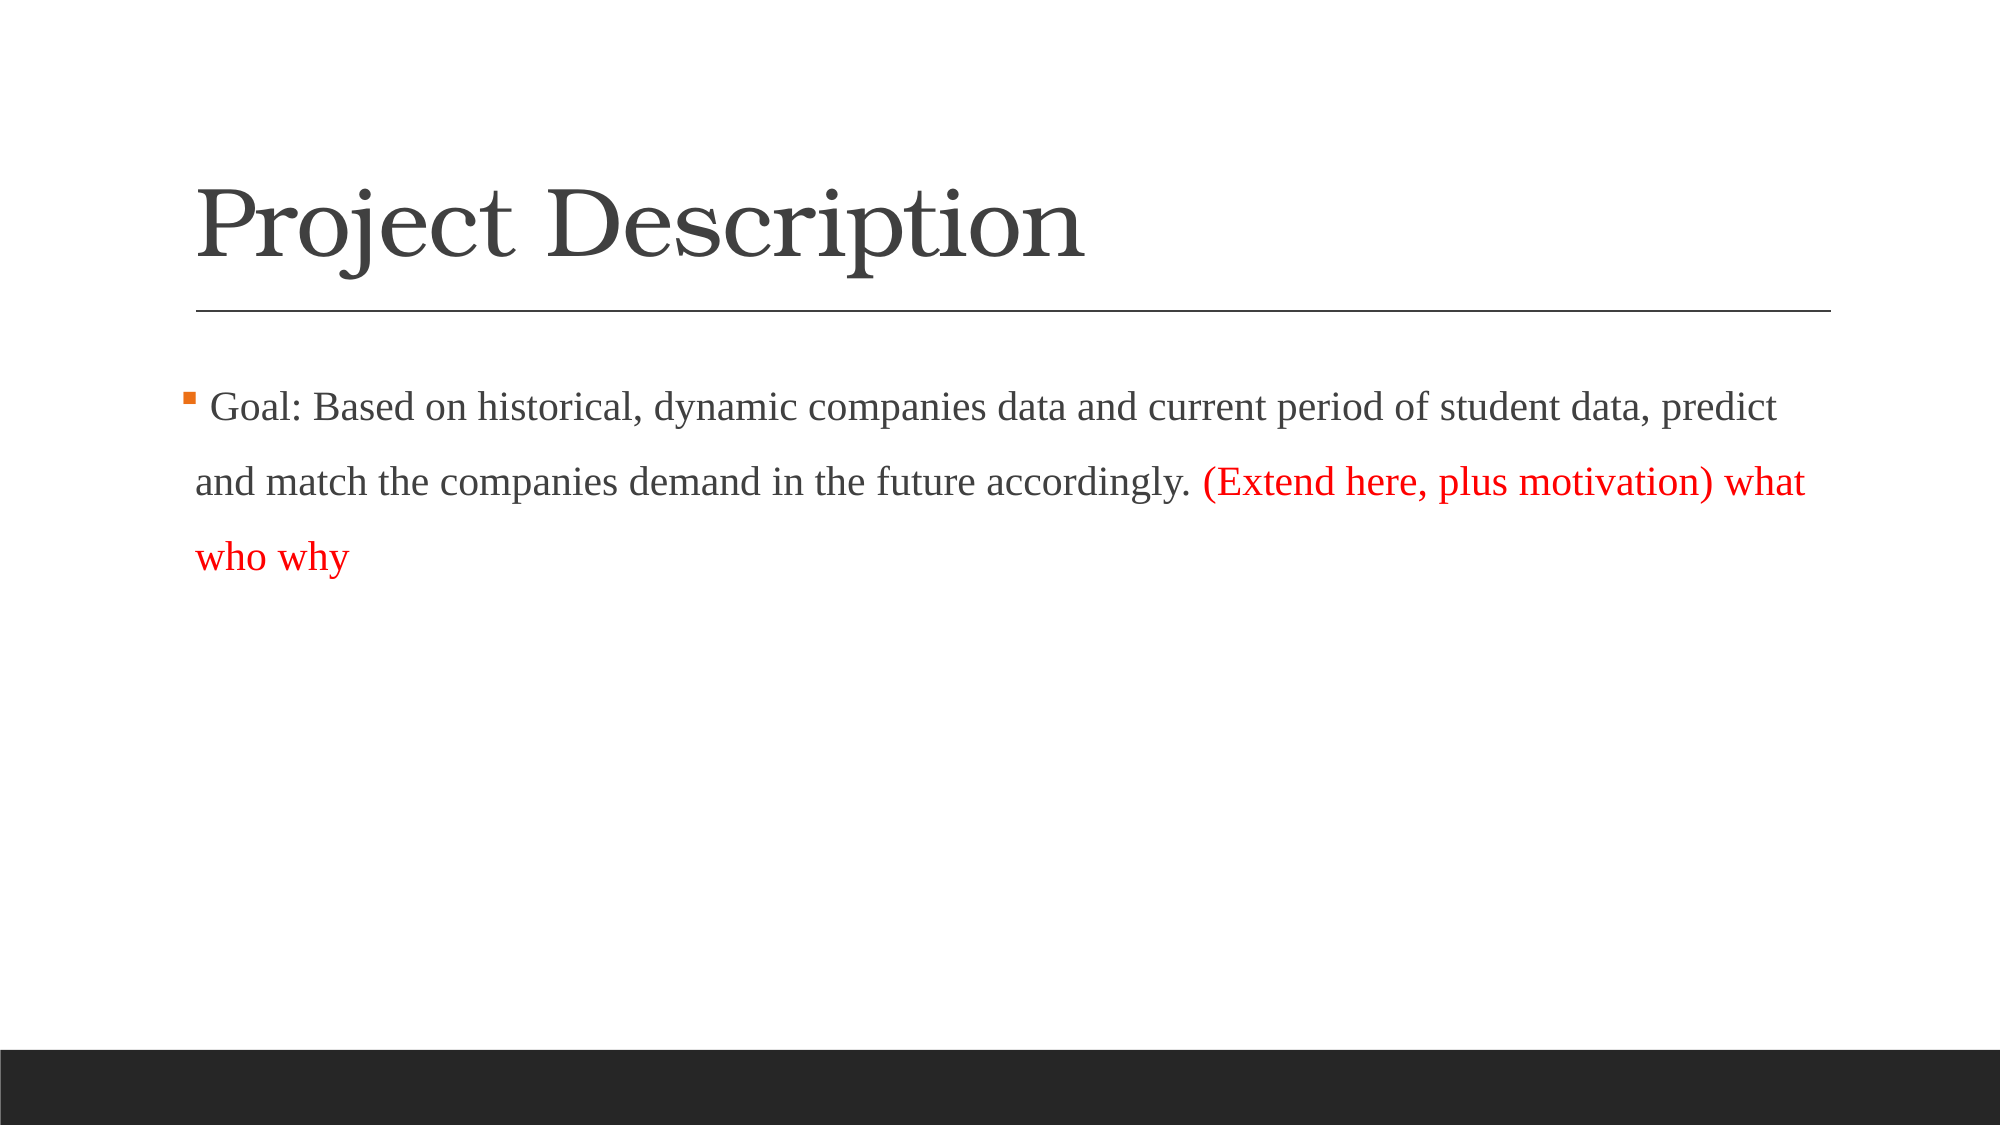

# Project Description
 Goal: Based on historical, dynamic companies data and current period of student data, predict and match the companies demand in the future accordingly. (Extend here, plus motivation) what who why